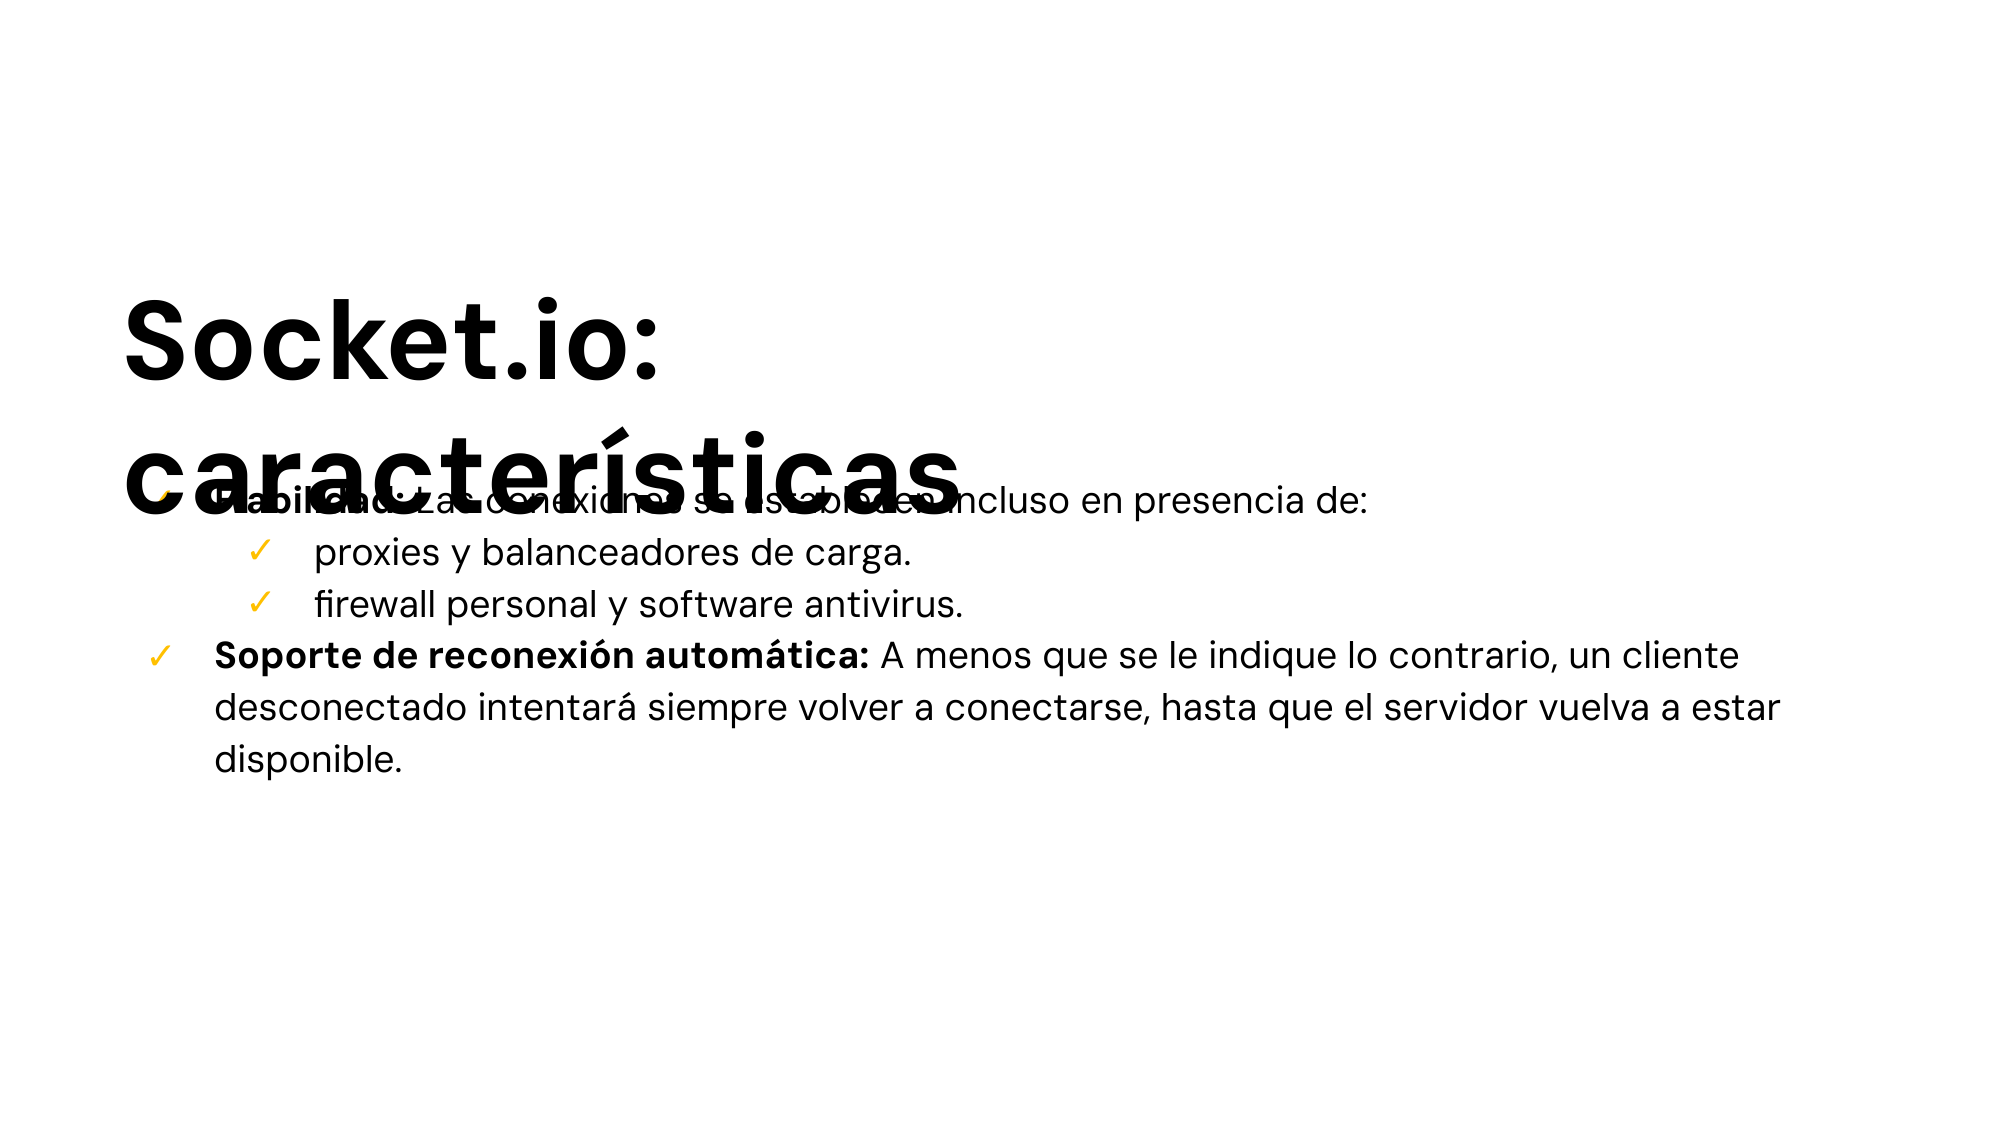

Socket.io: características
Fiabilidad: Las conexiones se establecen incluso en presencia de:
proxies y balanceadores de carga.
firewall personal y software antivirus.
Soporte de reconexión automática: A menos que se le indique lo contrario, un cliente desconectado intentará siempre volver a conectarse, hasta que el servidor vuelva a estar disponible.